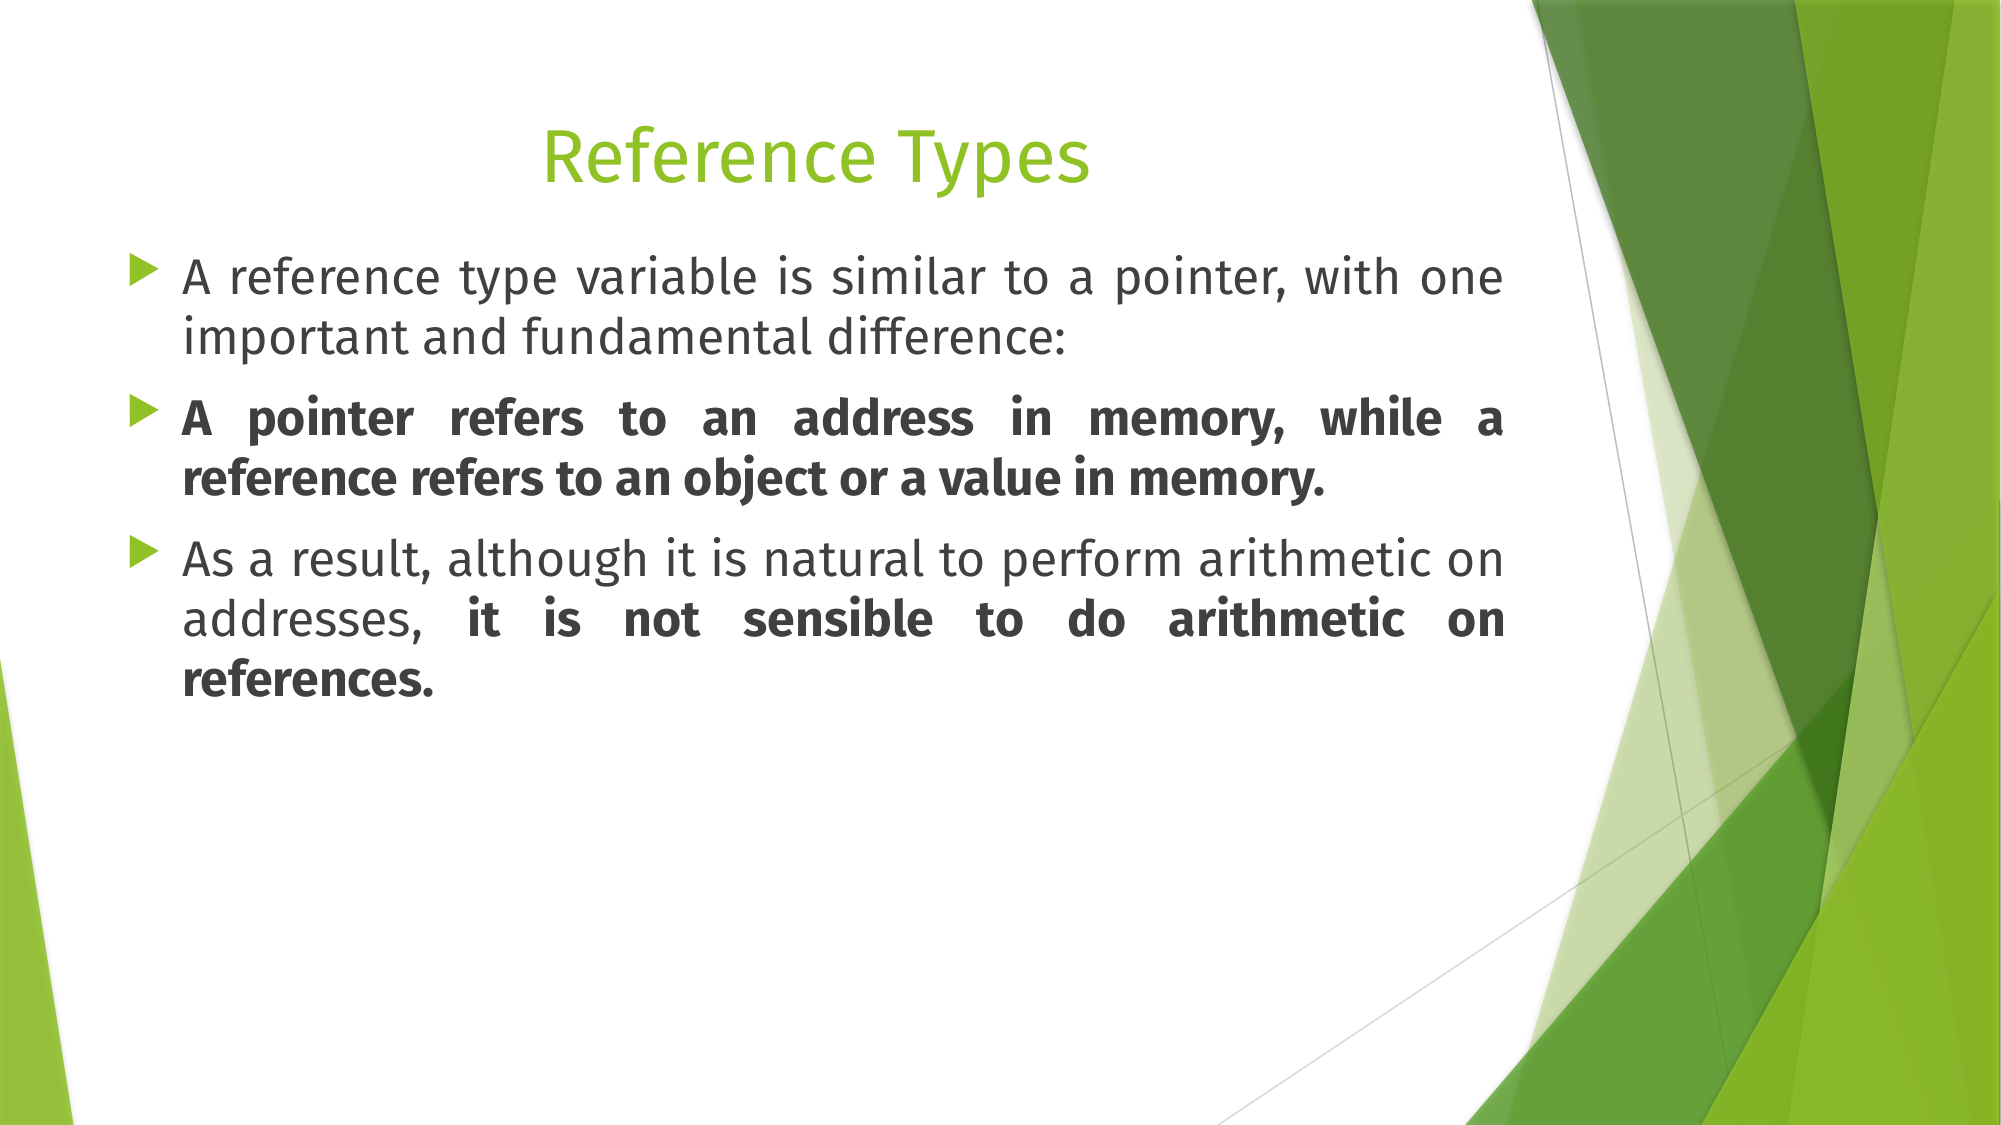

# Reference Types
A reference type variable is similar to a pointer, with one important and fundamental difference:
A pointer refers to an address in memory, while a reference refers to an object or a value in memory.
As a result, although it is natural to perform arithmetic on addresses, it is not sensible to do arithmetic on references.